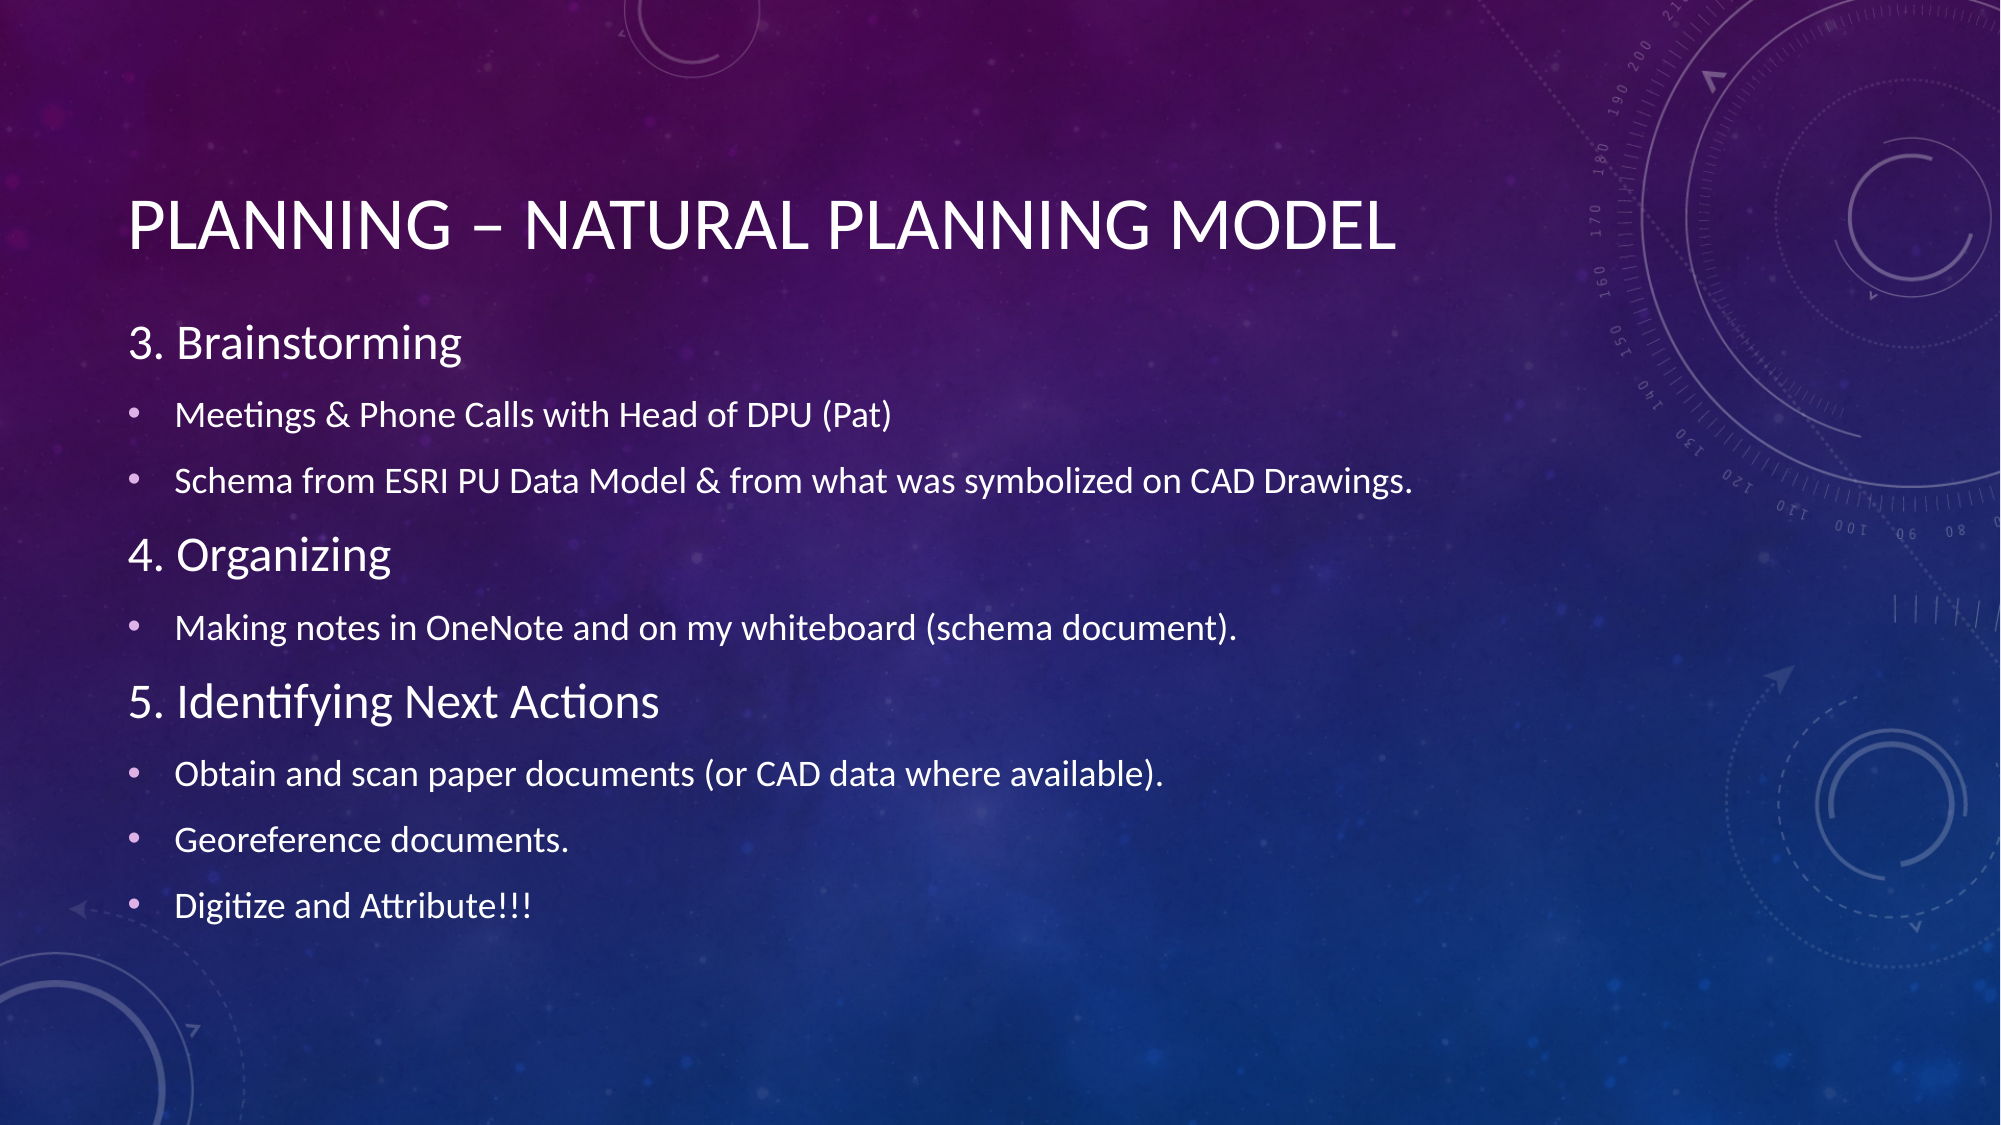

# Planning – Natural Planning Model
3. Brainstorming
Meetings & Phone Calls with Head of DPU (Pat)
Schema from ESRI PU Data Model & from what was symbolized on CAD Drawings.
4. Organizing
Making notes in OneNote and on my whiteboard (schema document).
5. Identifying Next Actions
Obtain and scan paper documents (or CAD data where available).
Georeference documents.
Digitize and Attribute!!!